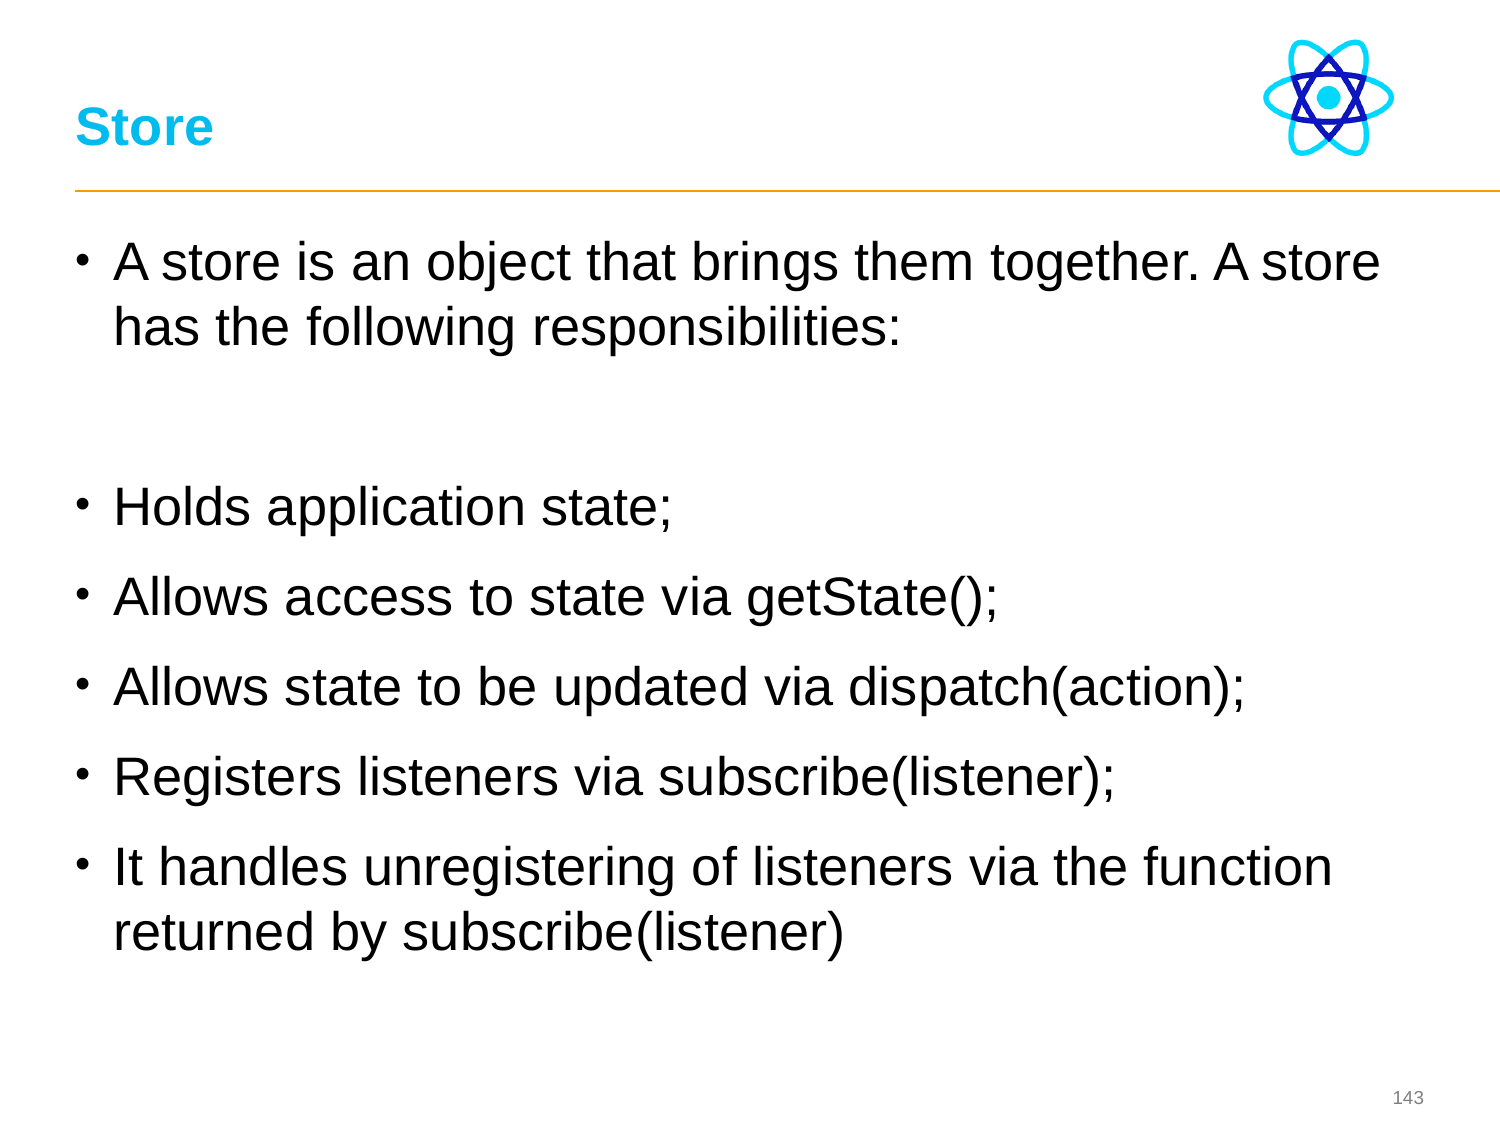

# Store
A store is an object that brings them together. A store has the following responsibilities:

Holds application state;
Allows access to state via getState();
Allows state to be updated via dispatch(action);
Registers listeners via subscribe(listener);
It handles unregistering of listeners via the function returned by subscribe(listener)